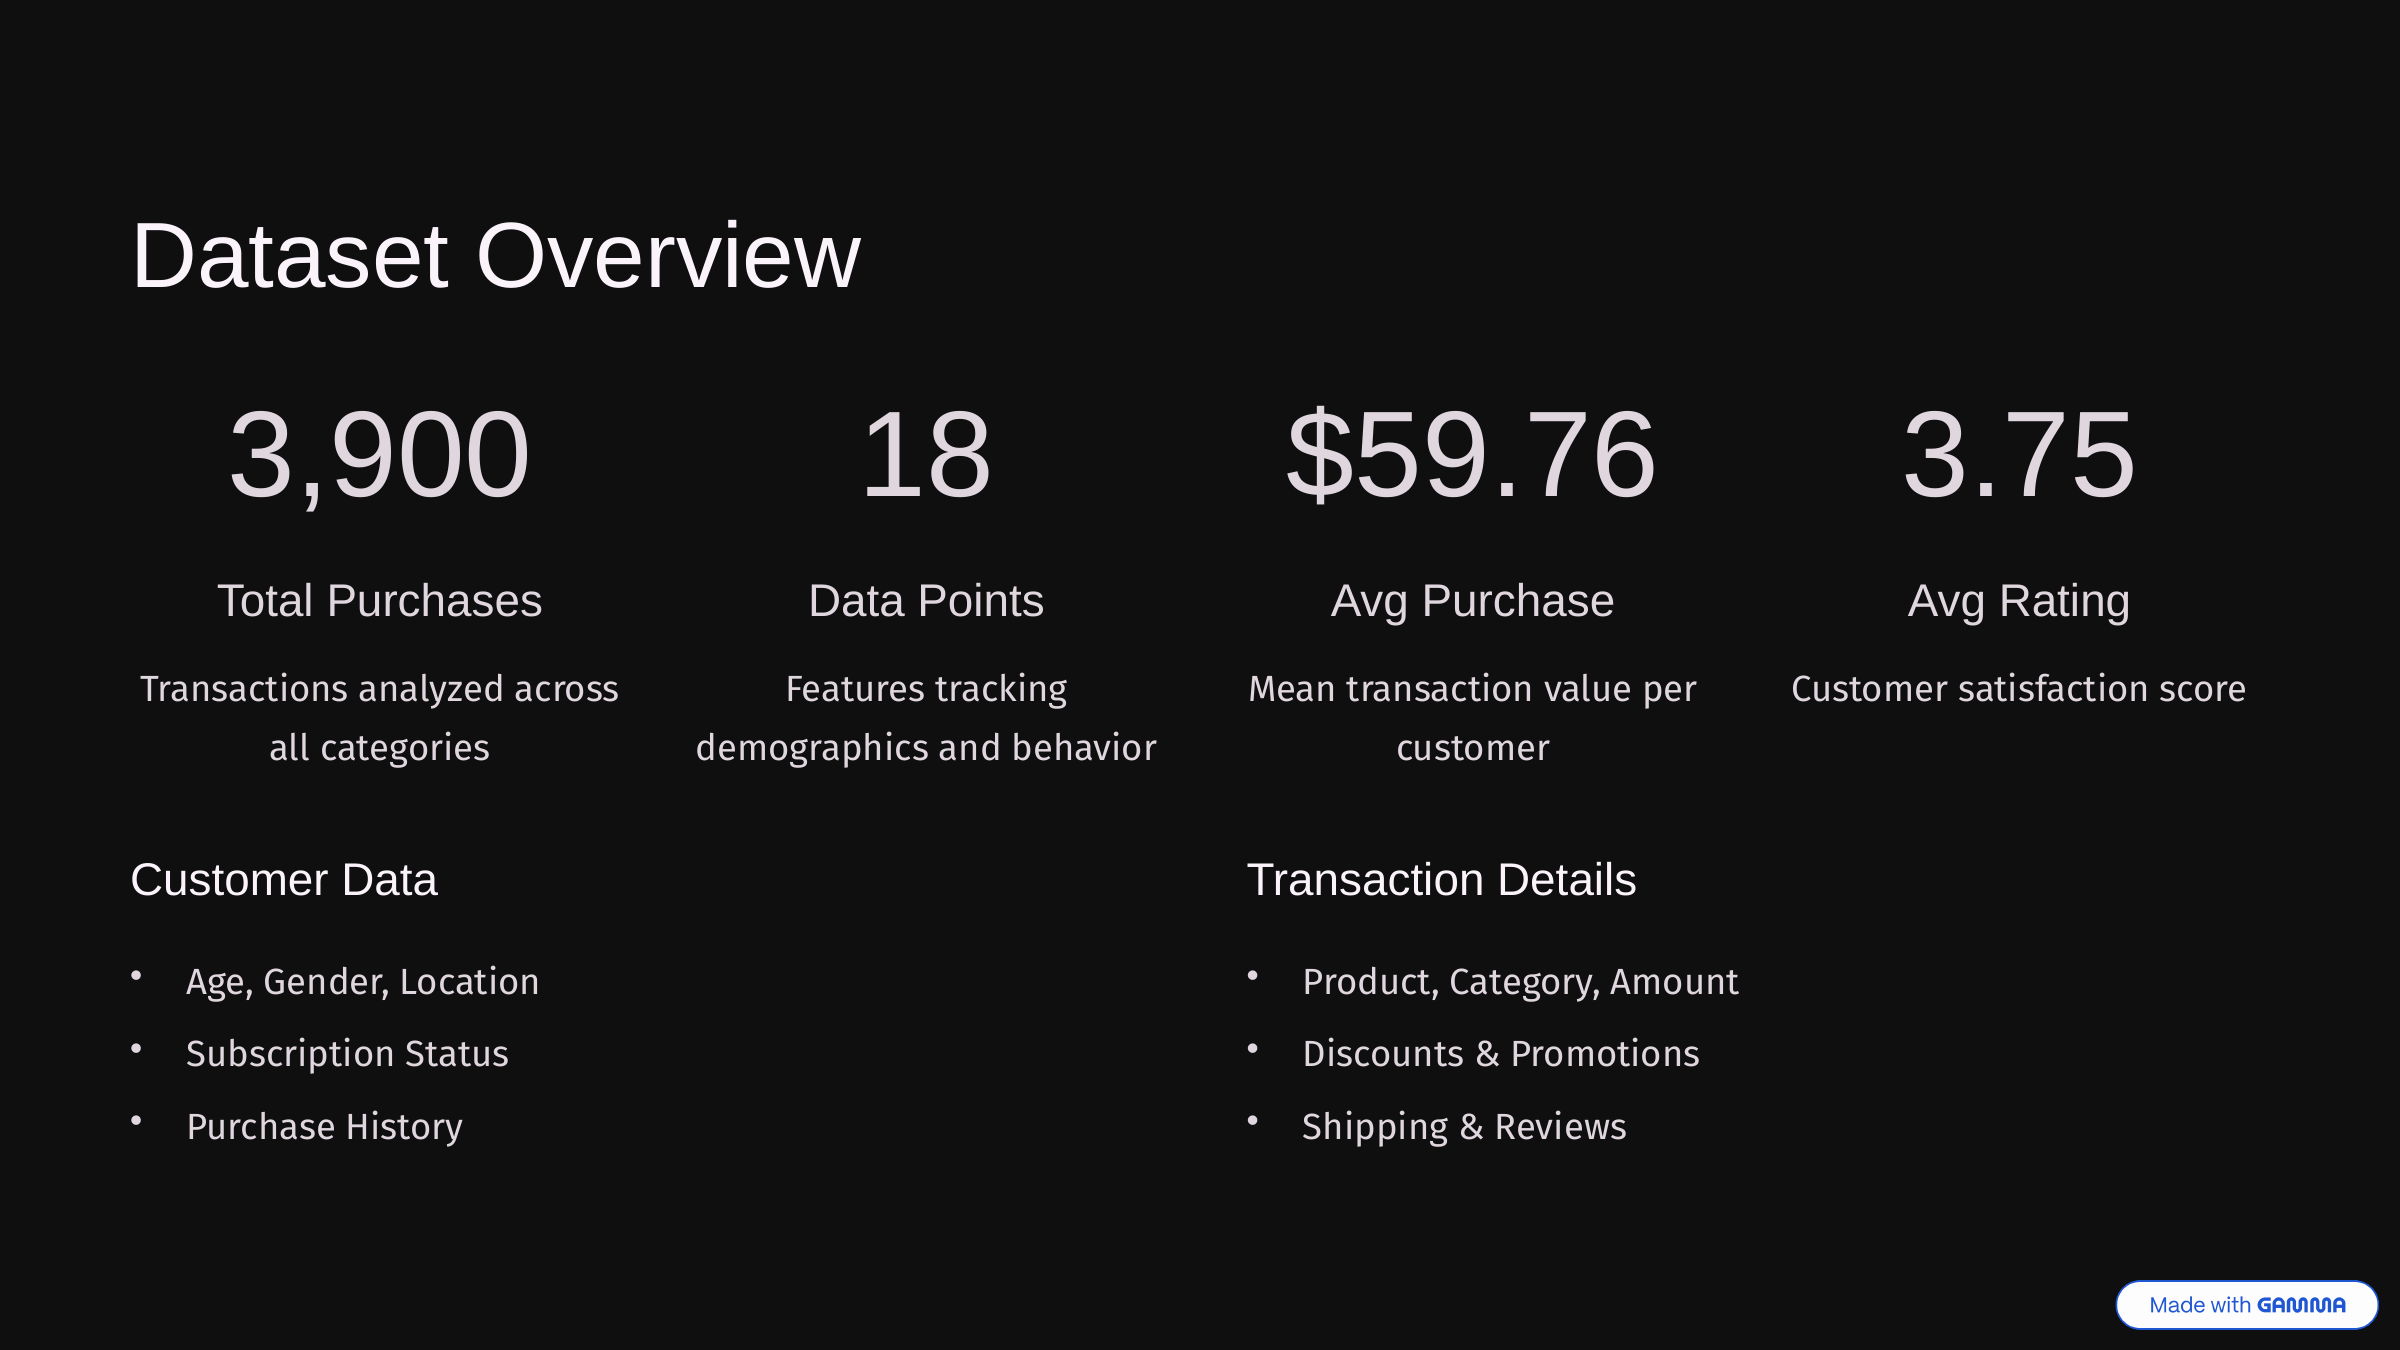

Dataset Overview
3,900
18
$59.76
3.75
Total Purchases
Data Points
Avg Purchase
Avg Rating
Transactions analyzed across all categories
Features tracking demographics and behavior
Mean transaction value per customer
Customer satisfaction score
Customer Data
Transaction Details
Age, Gender, Location
Product, Category, Amount
Subscription Status
Discounts & Promotions
Purchase History
Shipping & Reviews